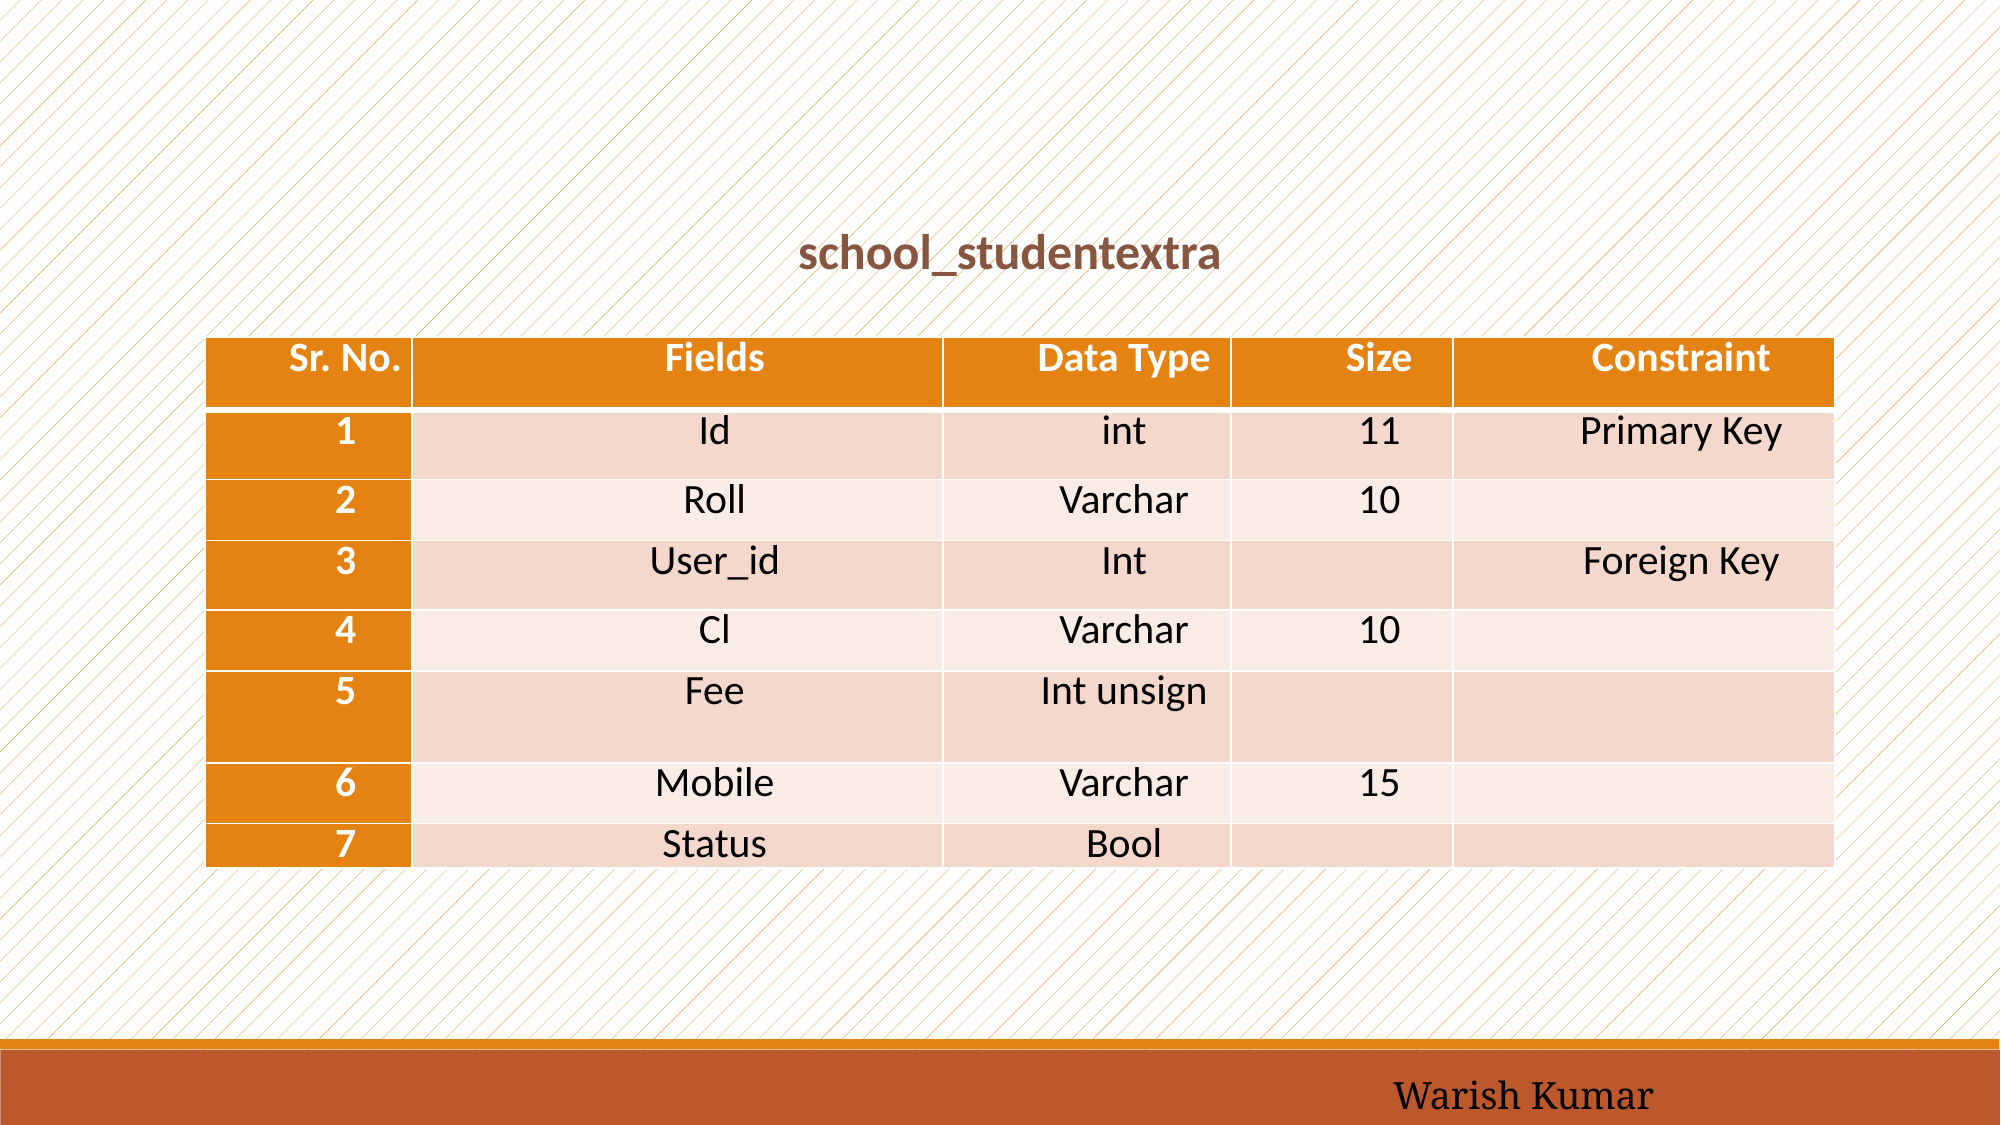

school_studentextra
| Sr. No. | Fields | Data Type | Size | Constraint |
| --- | --- | --- | --- | --- |
| 1 | Id | int | 11 | Primary Key |
| 2 | Roll | Varchar | 10 |  |
| 3 | User\_id | Int |  | Foreign Key |
| 4 | Cl | Varchar | 10 |  |
| 5 | Fee | Int unsign |  |  |
| 6 | Mobile | Varchar | 15 |  |
| 7 | Status | Bool |  |  |
Warish Kumar (205220684014)